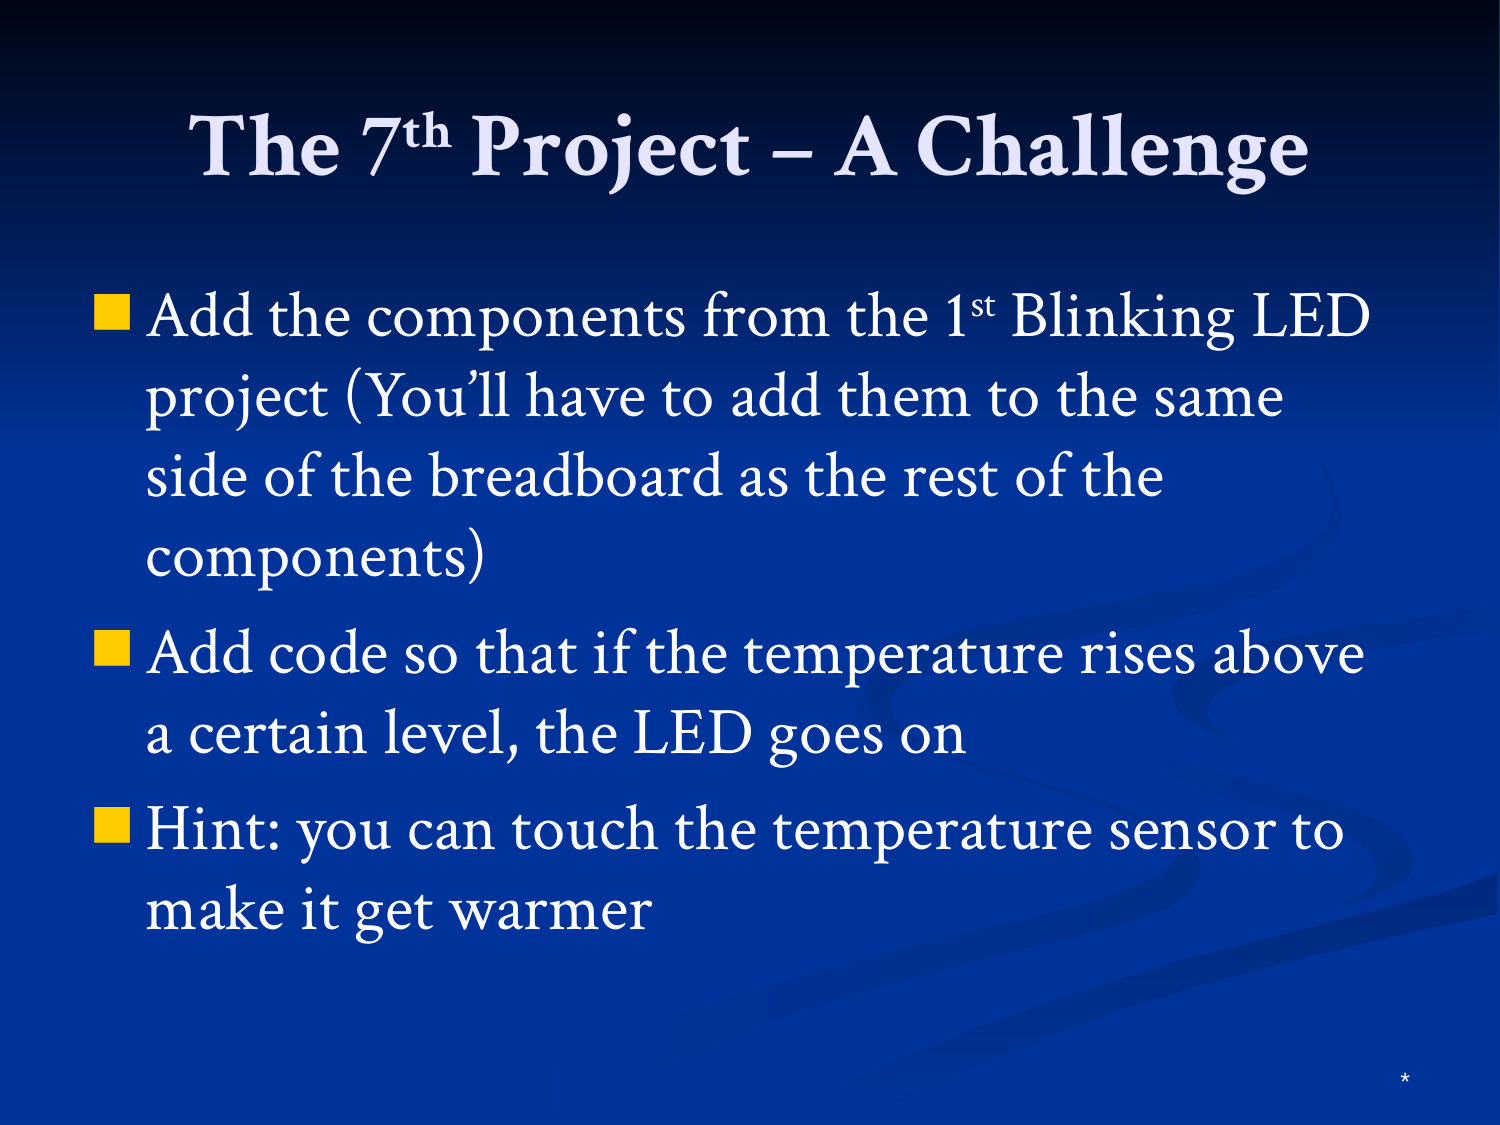

The 7th Project – A Challenge
Add the components from the 1st Blinking LED project (You’ll have to add them to the same side of the breadboard as the rest of the components)
Add code so that if the temperature rises above a certain level, the LED goes on
Hint: you can touch the temperature sensor to make it get warmer

*